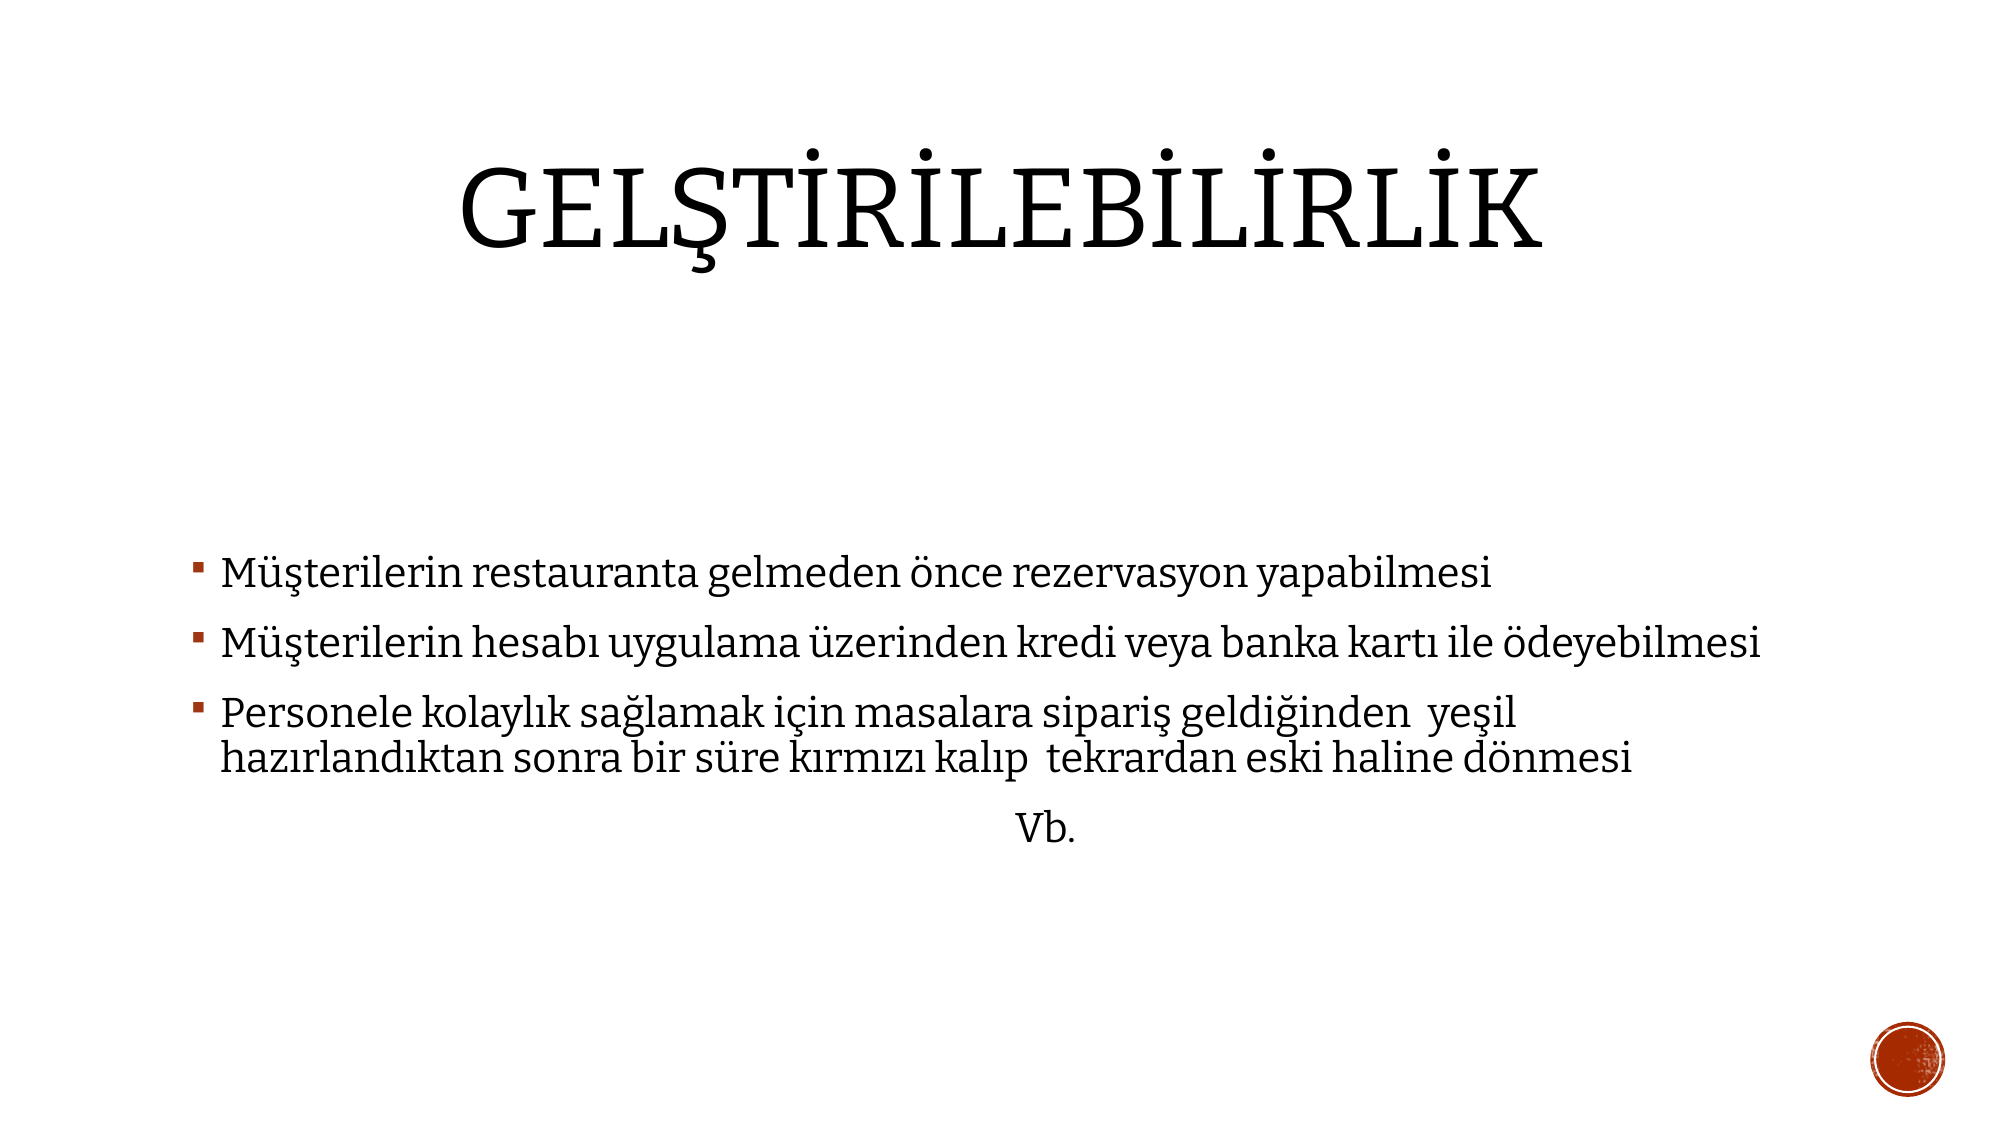

# gelştirilebilirlik
Müşterilerin restauranta gelmeden önce rezervasyon yapabilmesi
Müşterilerin hesabı uygulama üzerinden kredi veya banka kartı ile ödeyebilmesi
Personele kolaylık sağlamak için masalara sipariş geldiğinden  yeşil hazırlandıktan sonra bir süre kırmızı kalıp  tekrardan eski haline dönmesi
             Vb.